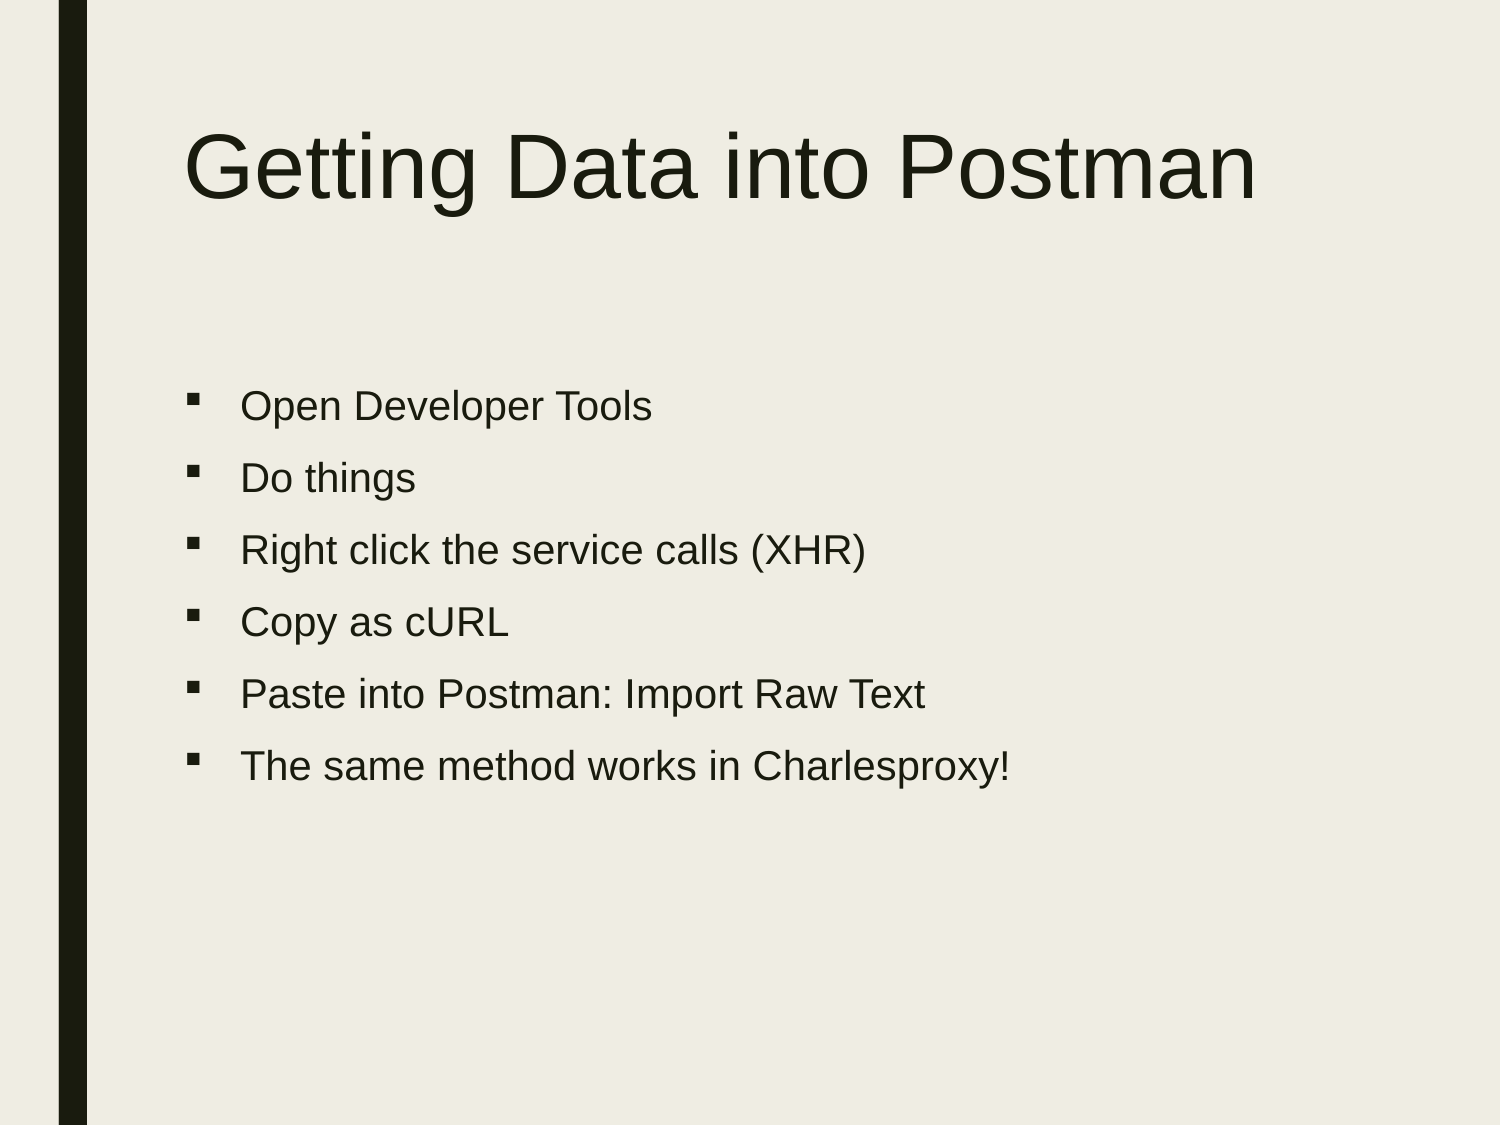

# Getting Data into Postman
Open Developer Tools
Do things
Right click the service calls (XHR)
Copy as cURL
Paste into Postman: Import Raw Text
The same method works in Charlesproxy!